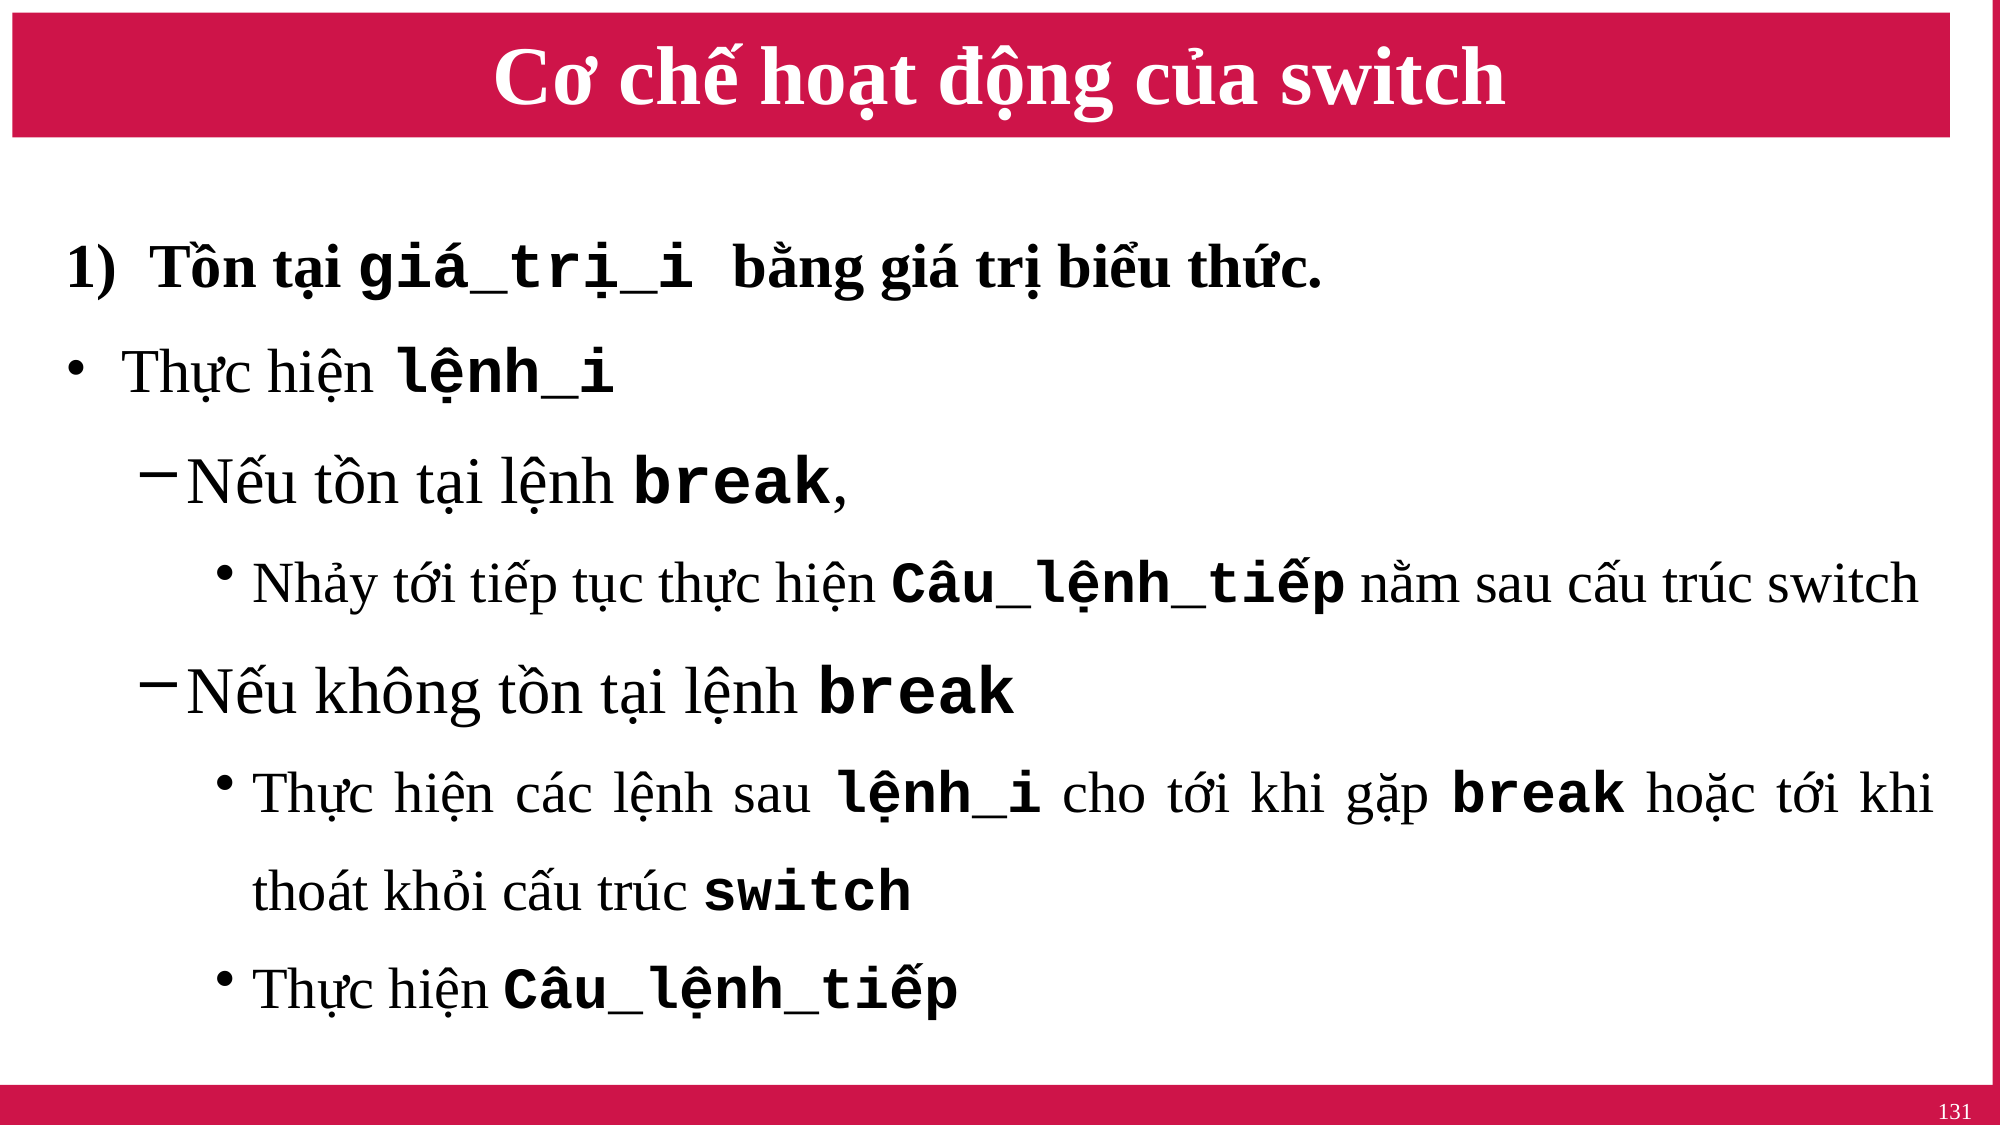

# Cơ chế hoạt động của switch
Tồn tại giá_trị_i bằng giá trị biểu thức.
Thực hiện lệnh_i
Nếu tồn tại lệnh break,
Nhảy tới tiếp tục thực hiện Câu_lệnh_tiếp nằm sau cấu trúc switch
Nếu không tồn tại lệnh break
Thực hiện các lệnh sau lệnh_i cho tới khi gặp break hoặc tới khi thoát khỏi cấu trúc switch
Thực hiện Câu_lệnh_tiếp
131